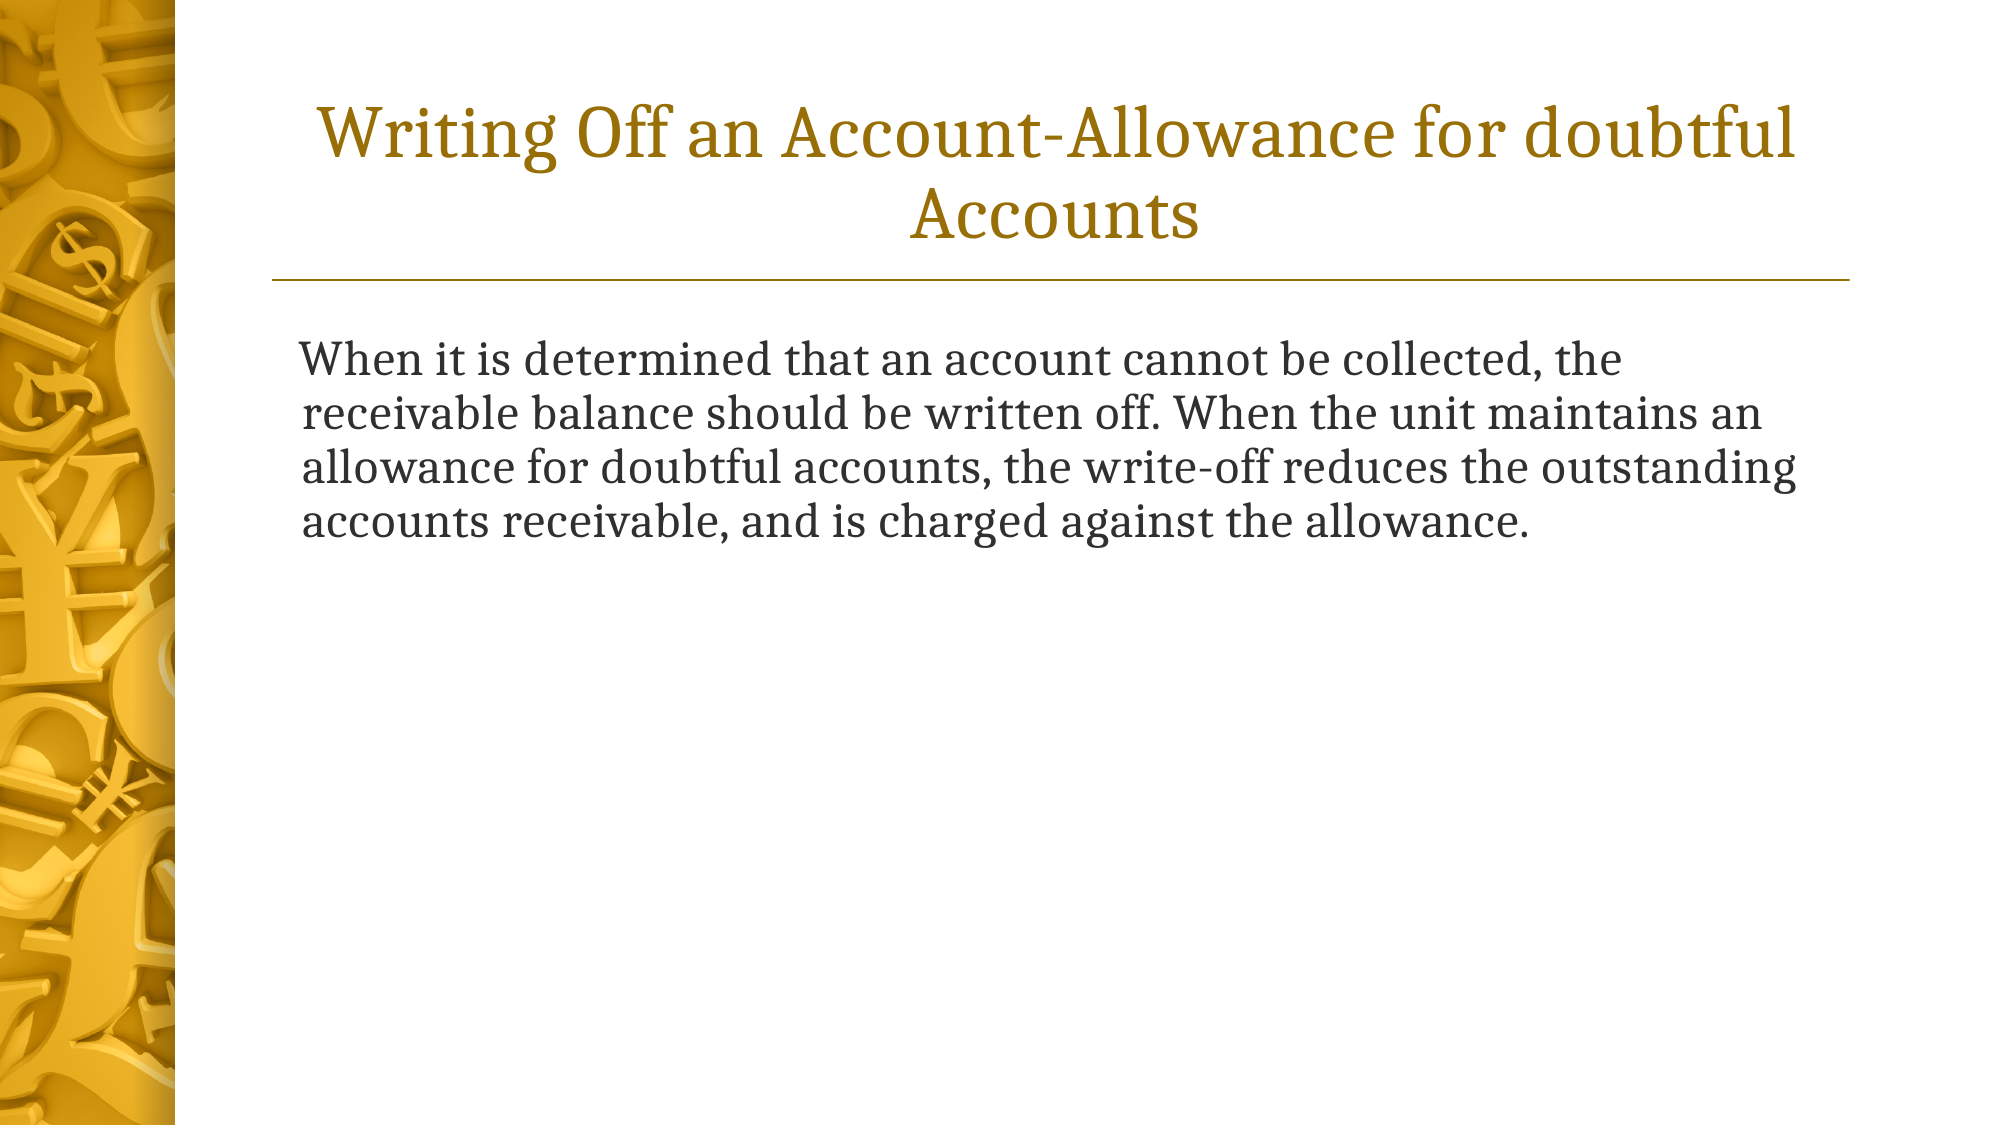

# Writing Off an Account-Allowance for doubtful Accounts
   When it is determined that an account cannot be collected, the receivable balance should be written off. When the unit maintains an allowance for doubtful accounts, the write-off reduces the outstanding accounts receivable, and is charged against the allowance.